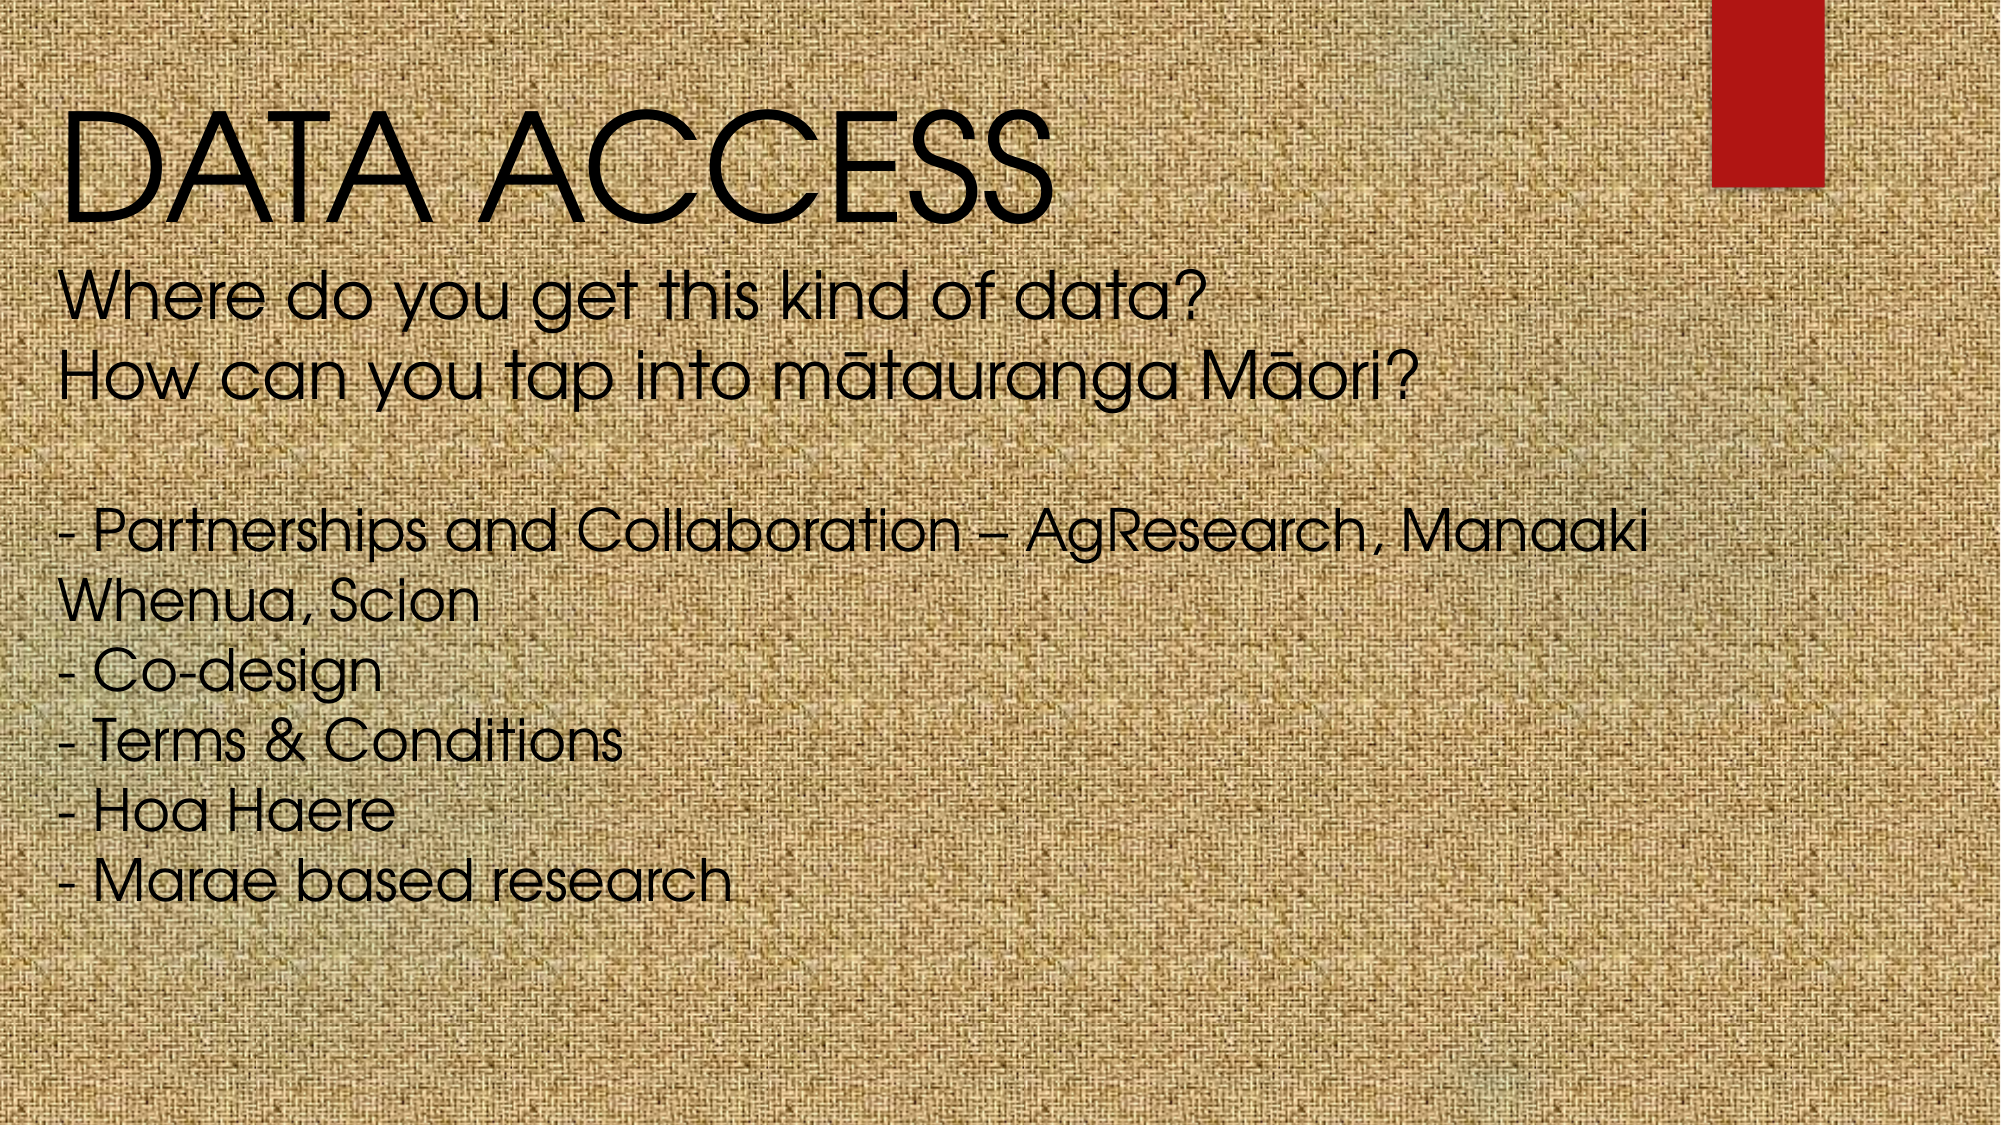

# DATA ACCESS Where do you get this kind of data? How can you tap into mātauranga Māori?
- Partnerships and Collaboration – AgResearch, Manaaki Whenua, Scion
- Co-design
- Terms & Conditions
- Hoa Haere
- Marae based research